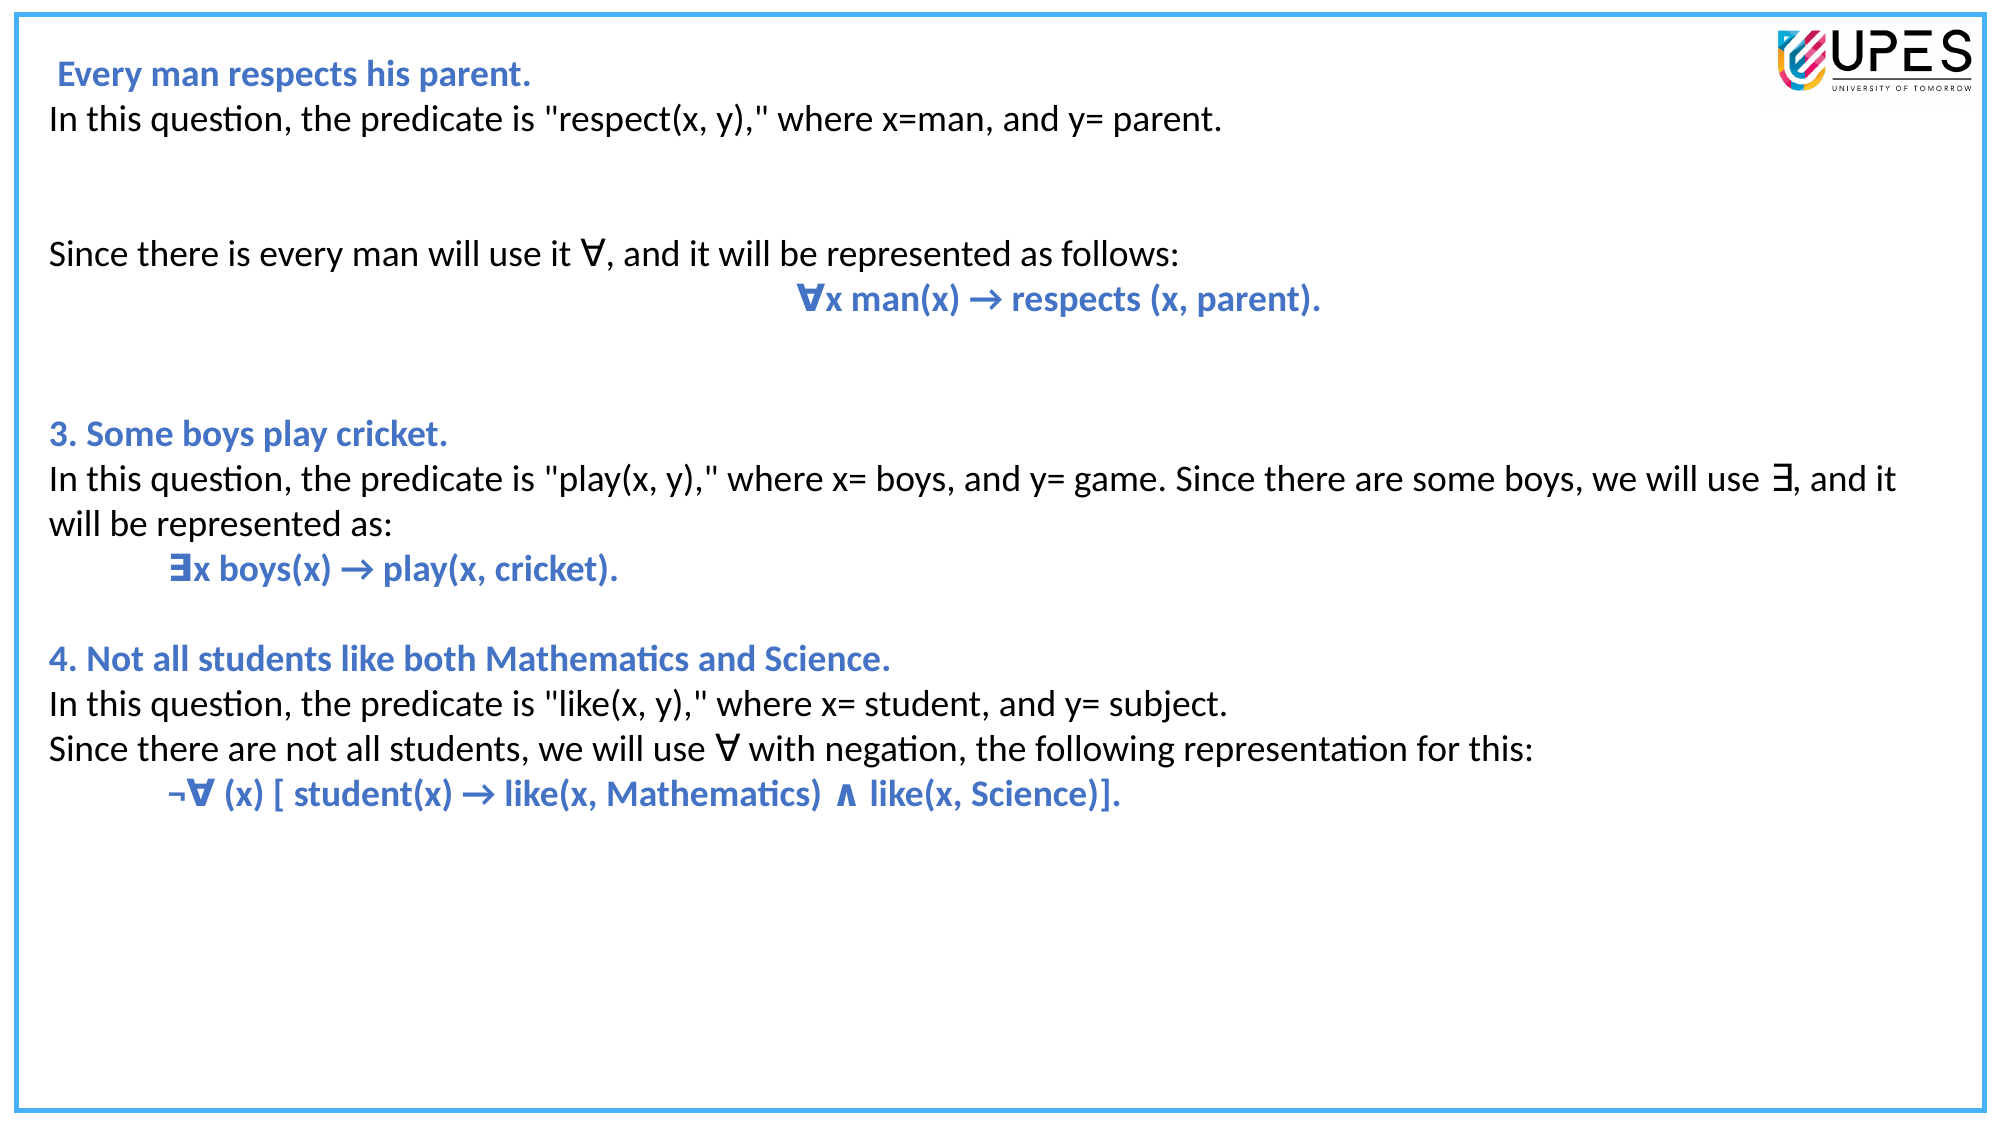

Every man respects his parent.
In this question, the predicate is "respect(x, y)," where x=man, and y= parent.

Since there is every man will use it ∀, and it will be represented as follows:
              ∀x man(x) → respects (x, parent).

3. Some boys play cricket.
In this question, the predicate is "play(x, y)," where x= boys, and y= game. Since there are some boys, we will use ∃, and it will be represented as:
              ∃x boys(x) → play(x, cricket).

4. Not all students like both Mathematics and Science.
In this question, the predicate is "like(x, y)," where x= student, and y= subject.
Since there are not all students, we will use ∀ with negation, the following representation for this:
              ¬∀ (x) [ student(x) → like(x, Mathematics) ∧ like(x, Science)].